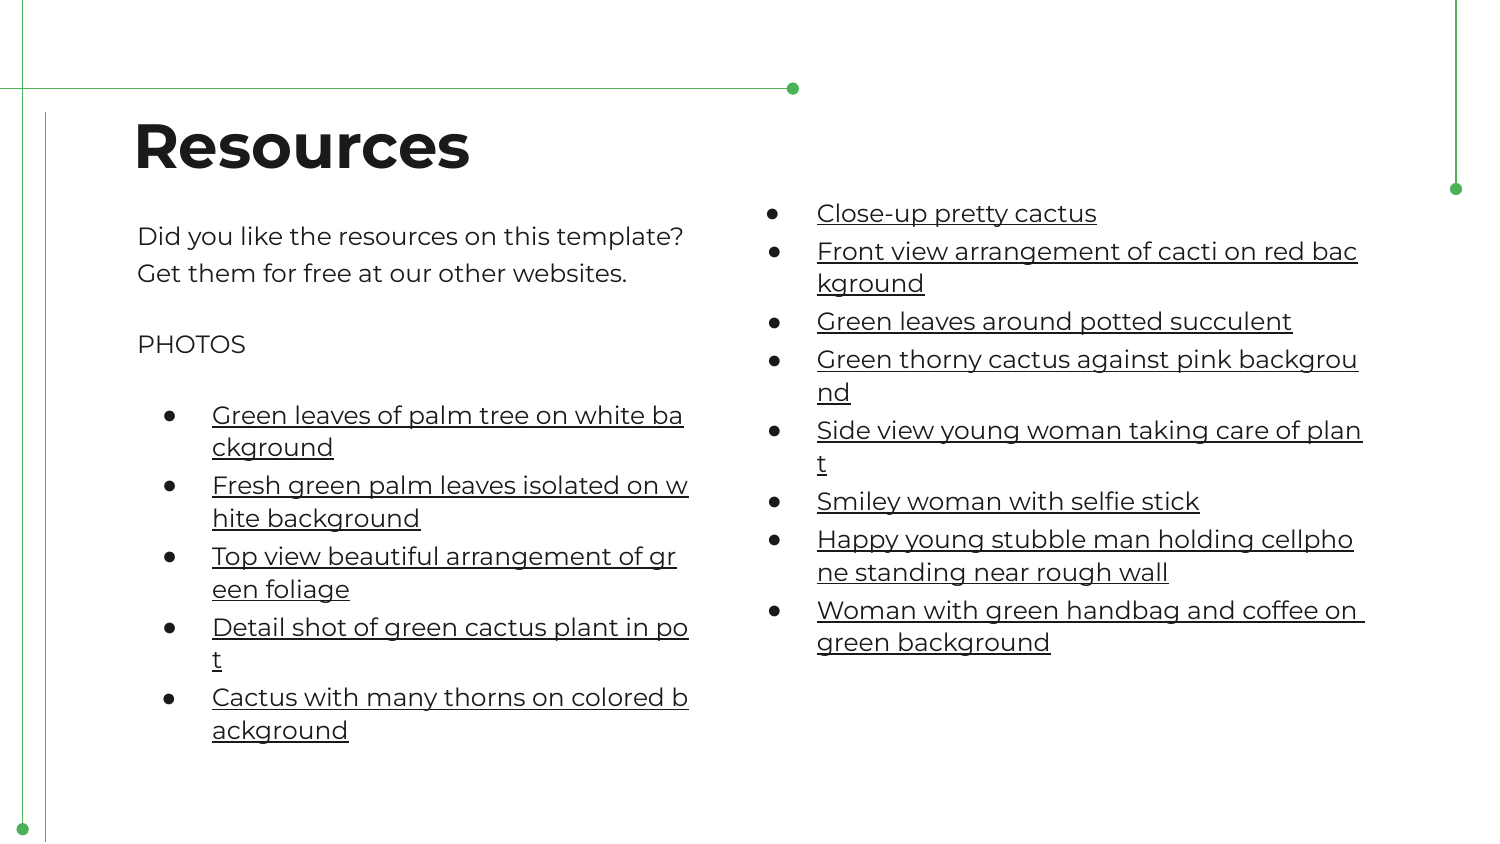

# Resources
Close-up pretty cactus
Front view arrangement of cacti on red background
Green leaves around potted succulent
Green thorny cactus against pink background
Side view young woman taking care of plant
Smiley woman with selfie stick
Happy young stubble man holding cellphone standing near rough wall
Woman with green handbag and coffee on green background
Did you like the resources on this template? Get them for free at our other websites.
PHOTOS
Green leaves of palm tree on white background
Fresh green palm leaves isolated on white background
Top view beautiful arrangement of green foliage
Detail shot of green cactus plant in pot
Cactus with many thorns on colored background